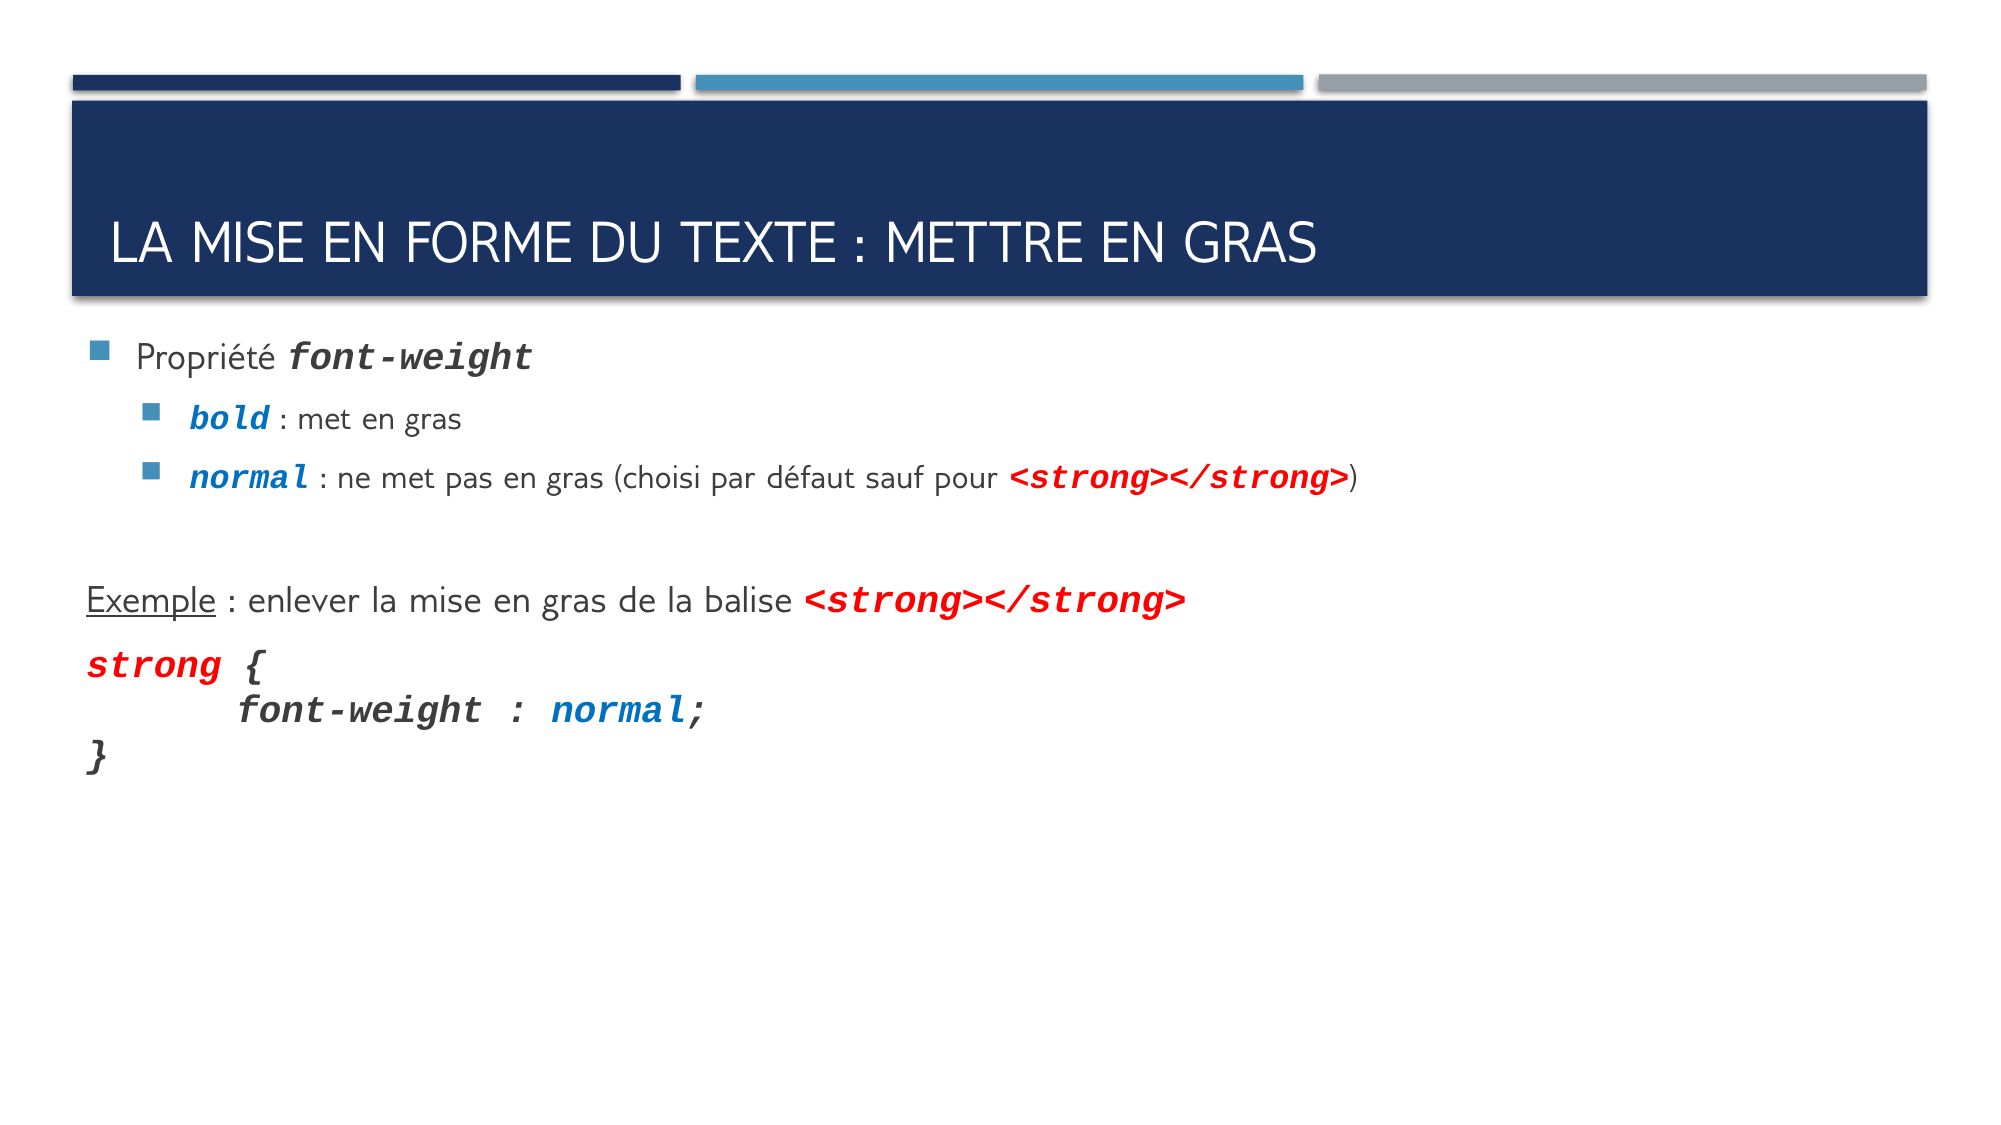

Propriété font-weight
bold : met en gras
normal : ne met pas en gras (choisi par défaut sauf pour <strong></strong>)

Exemple : enlever la mise en gras de la balise <strong></strong>
strong {
	font-weight : normal;
}
# La mise en forme du texte : Mettre en gras